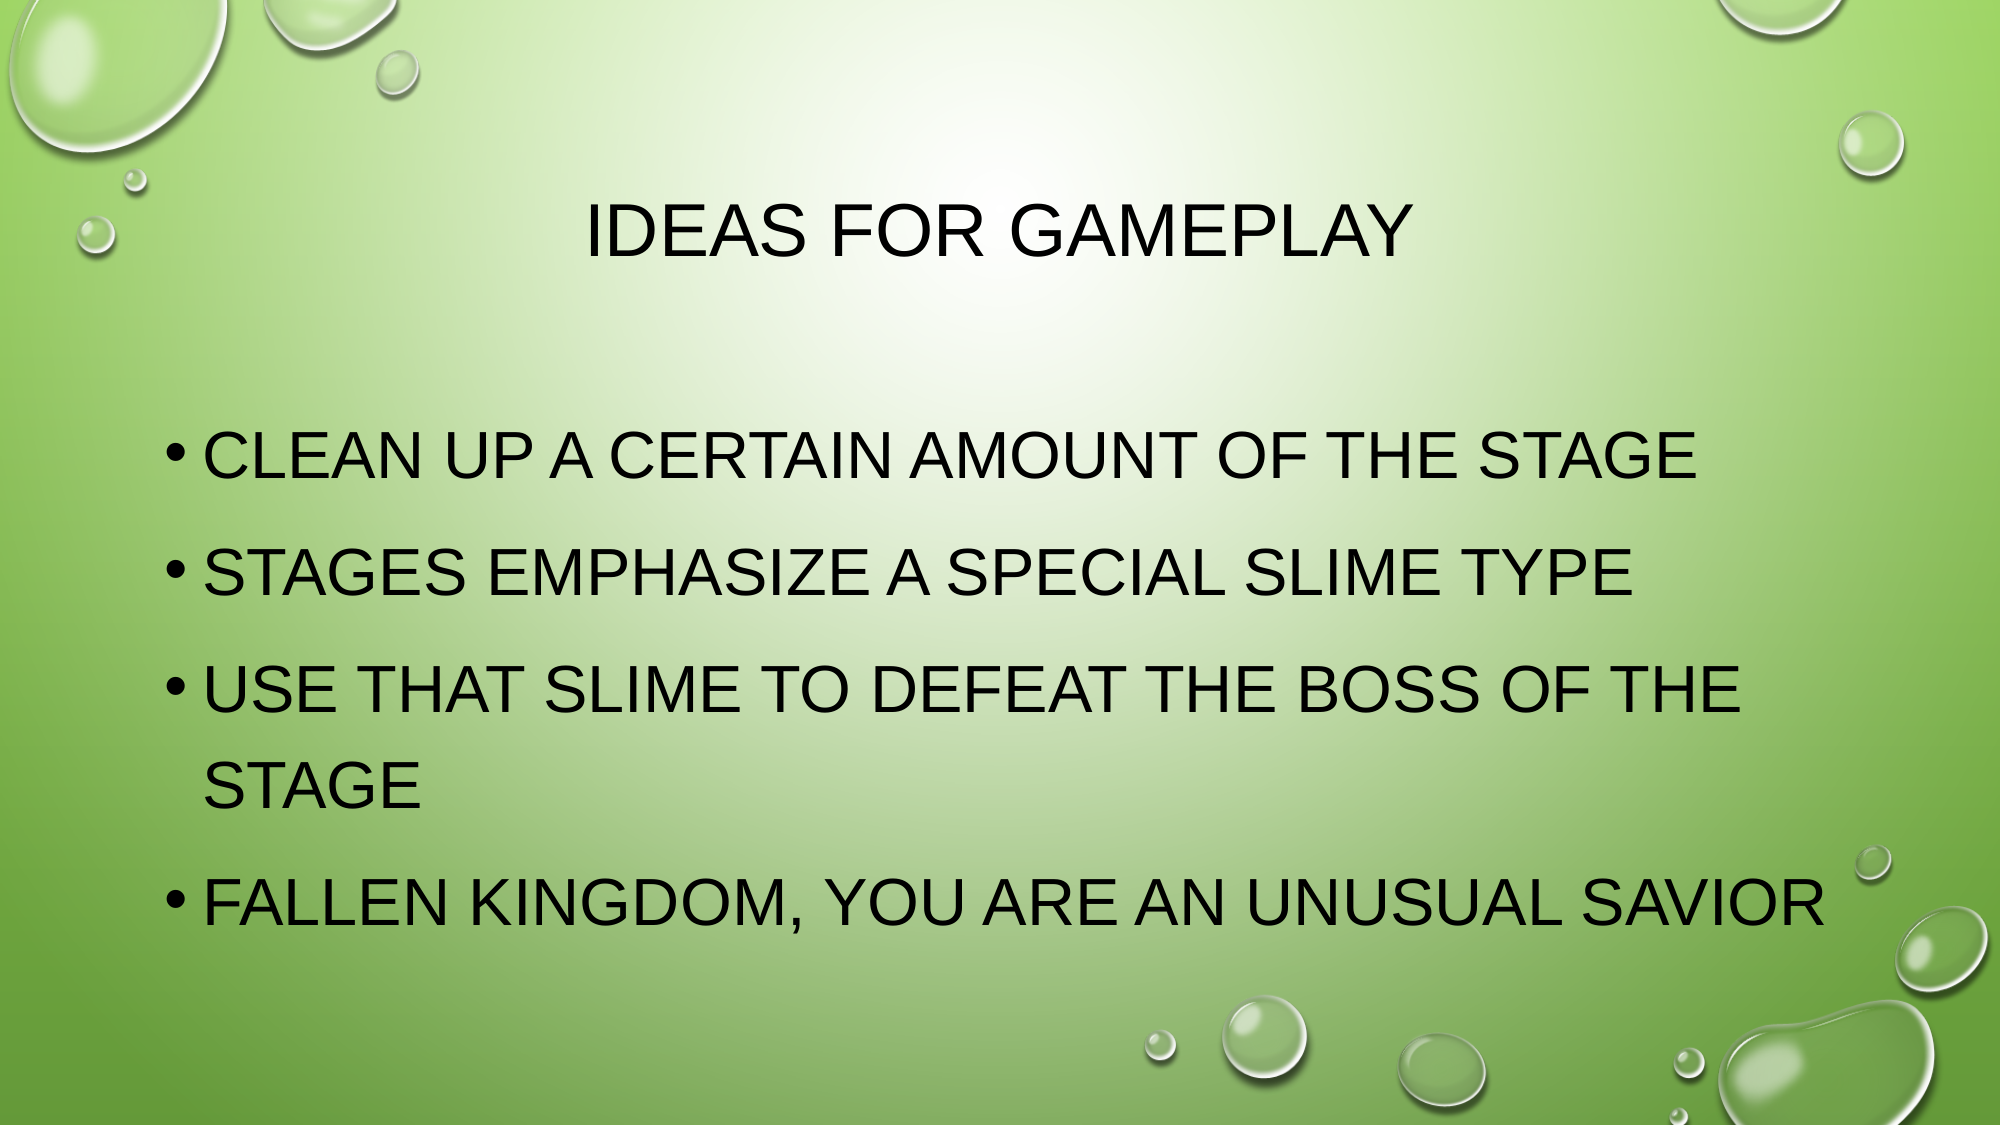

# Ideas for Gameplay
Clean up a certain amount of the stage
Stages emphasize a special slime type
Use that slime to defeat the boss of the stage
Fallen Kingdom, you are an unusual savior